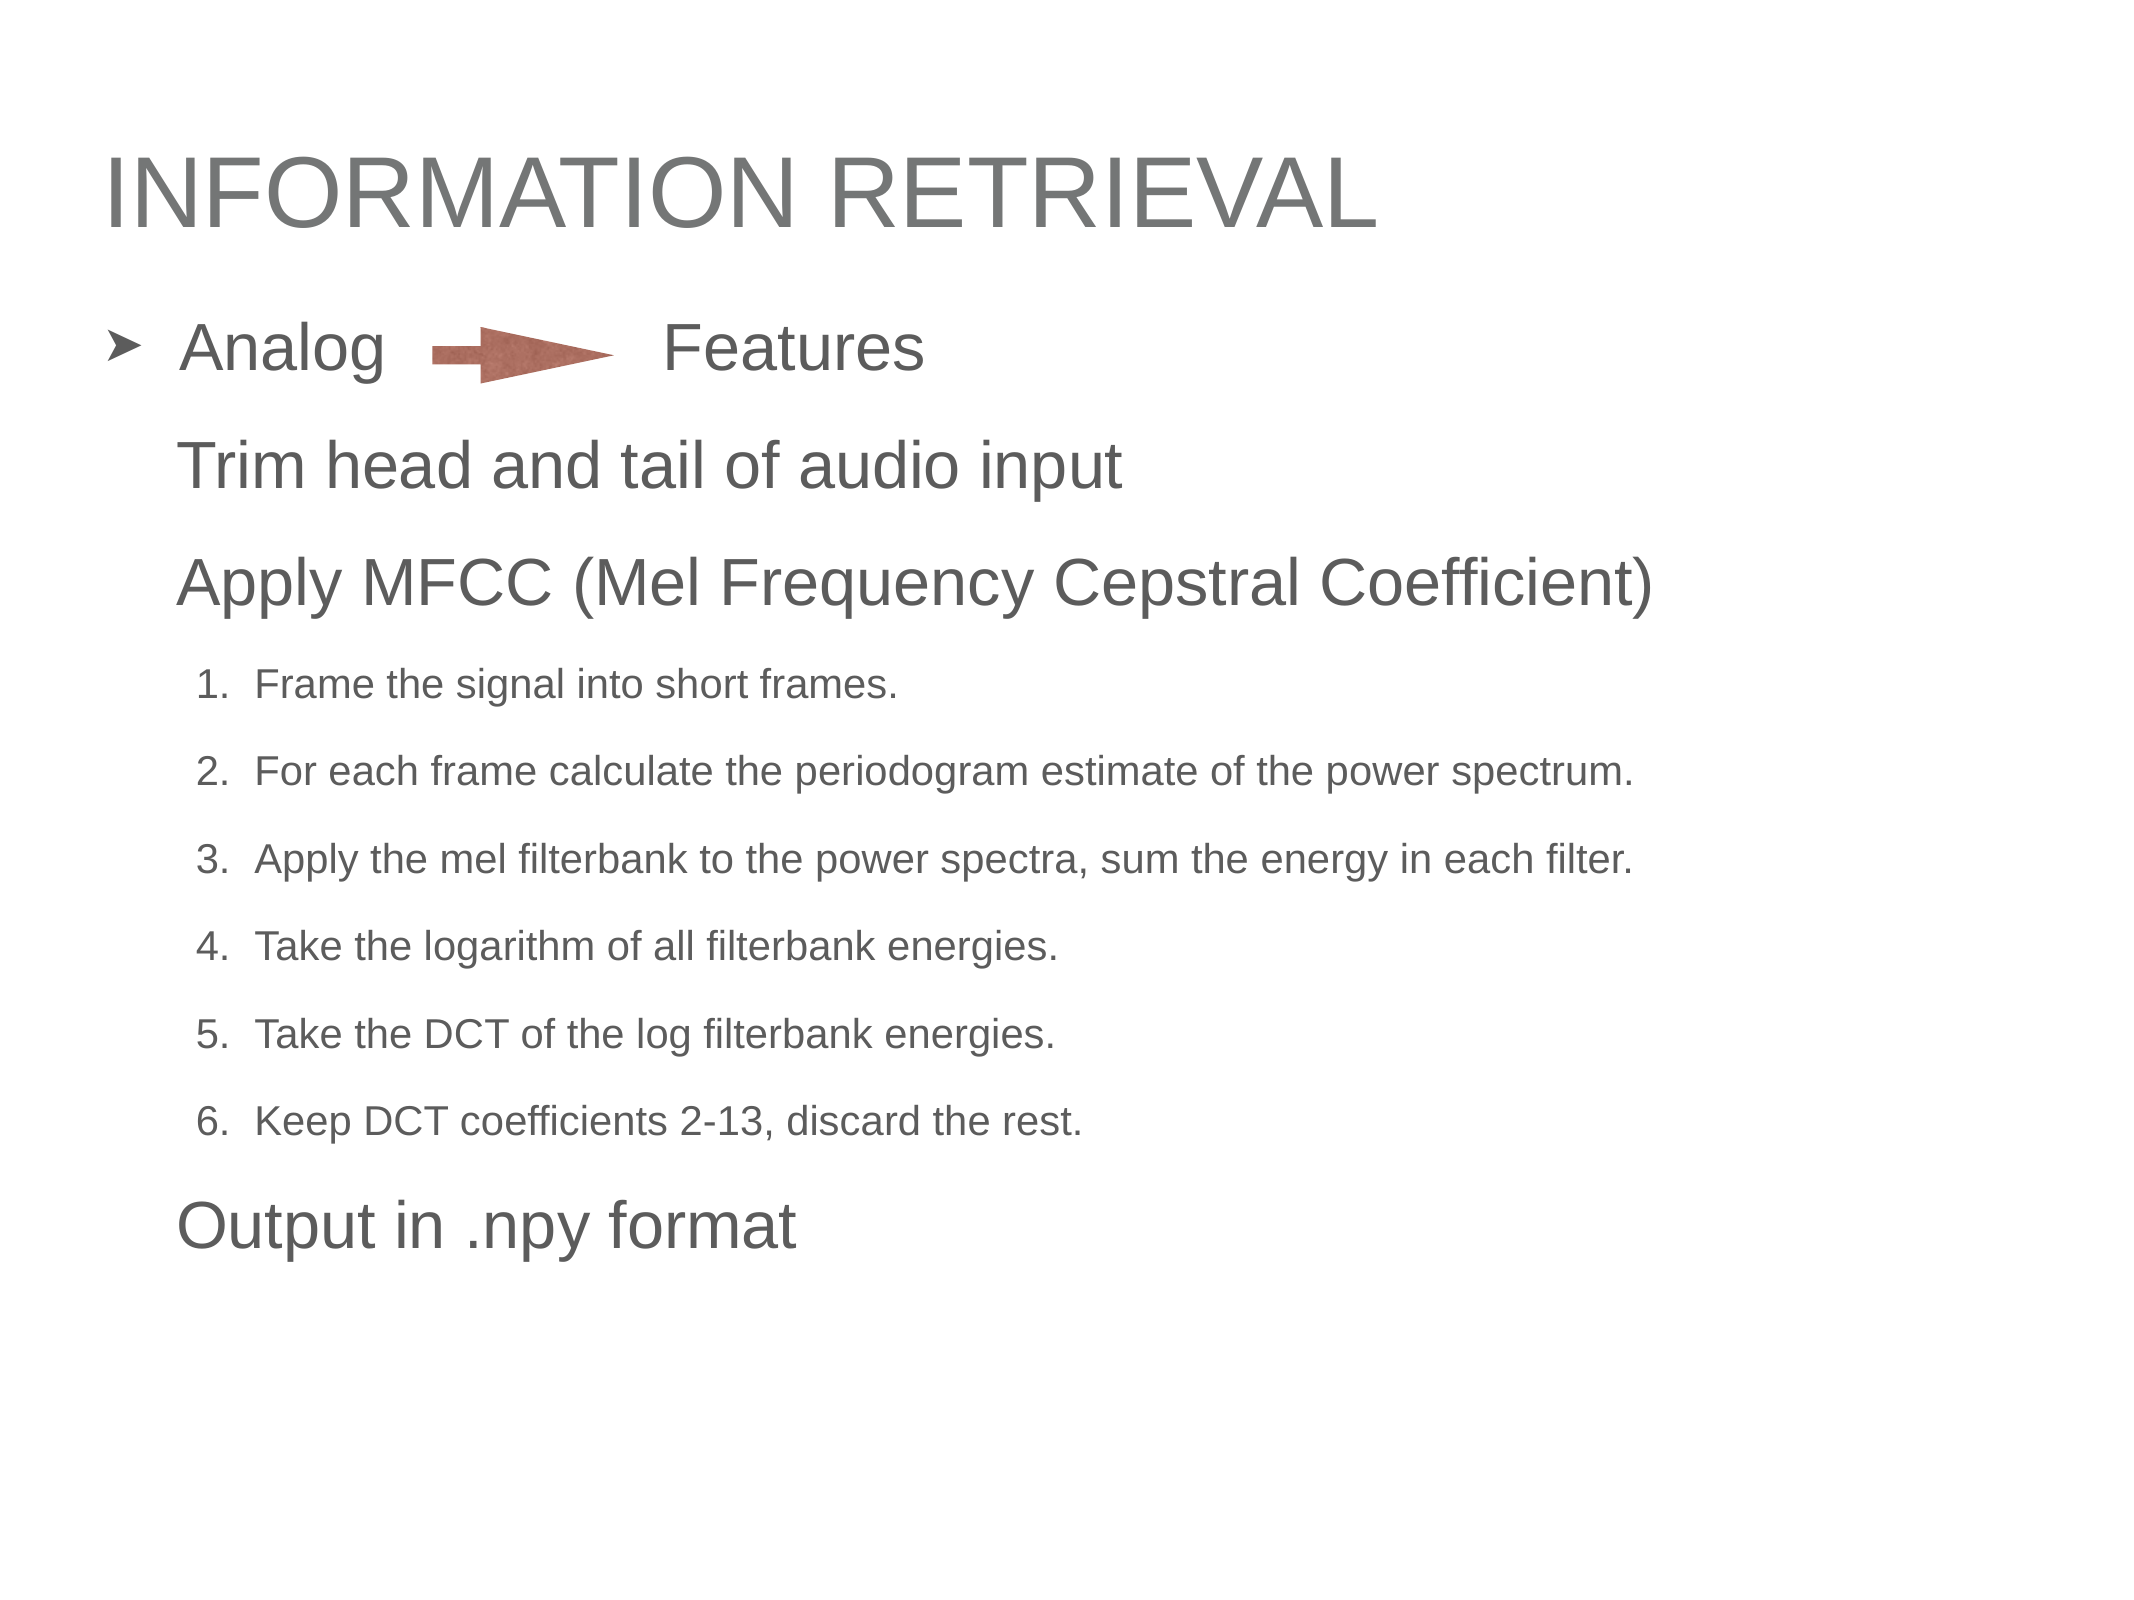

# InFORMATION RETRIeVAL

Analog               Features
    Trim head and tail of audio input
    Apply MFCC (Mel Frequency Cepstral Coefficient)
Frame the signal into short frames.
For each frame calculate the periodogram estimate of the power spectrum.
Apply the mel filterbank to the power spectra, sum the energy in each filter.
Take the logarithm of all filterbank energies.
Take the DCT of the log filterbank energies.
Keep DCT coefficients 2-13, discard the rest.
    Output in .npy format